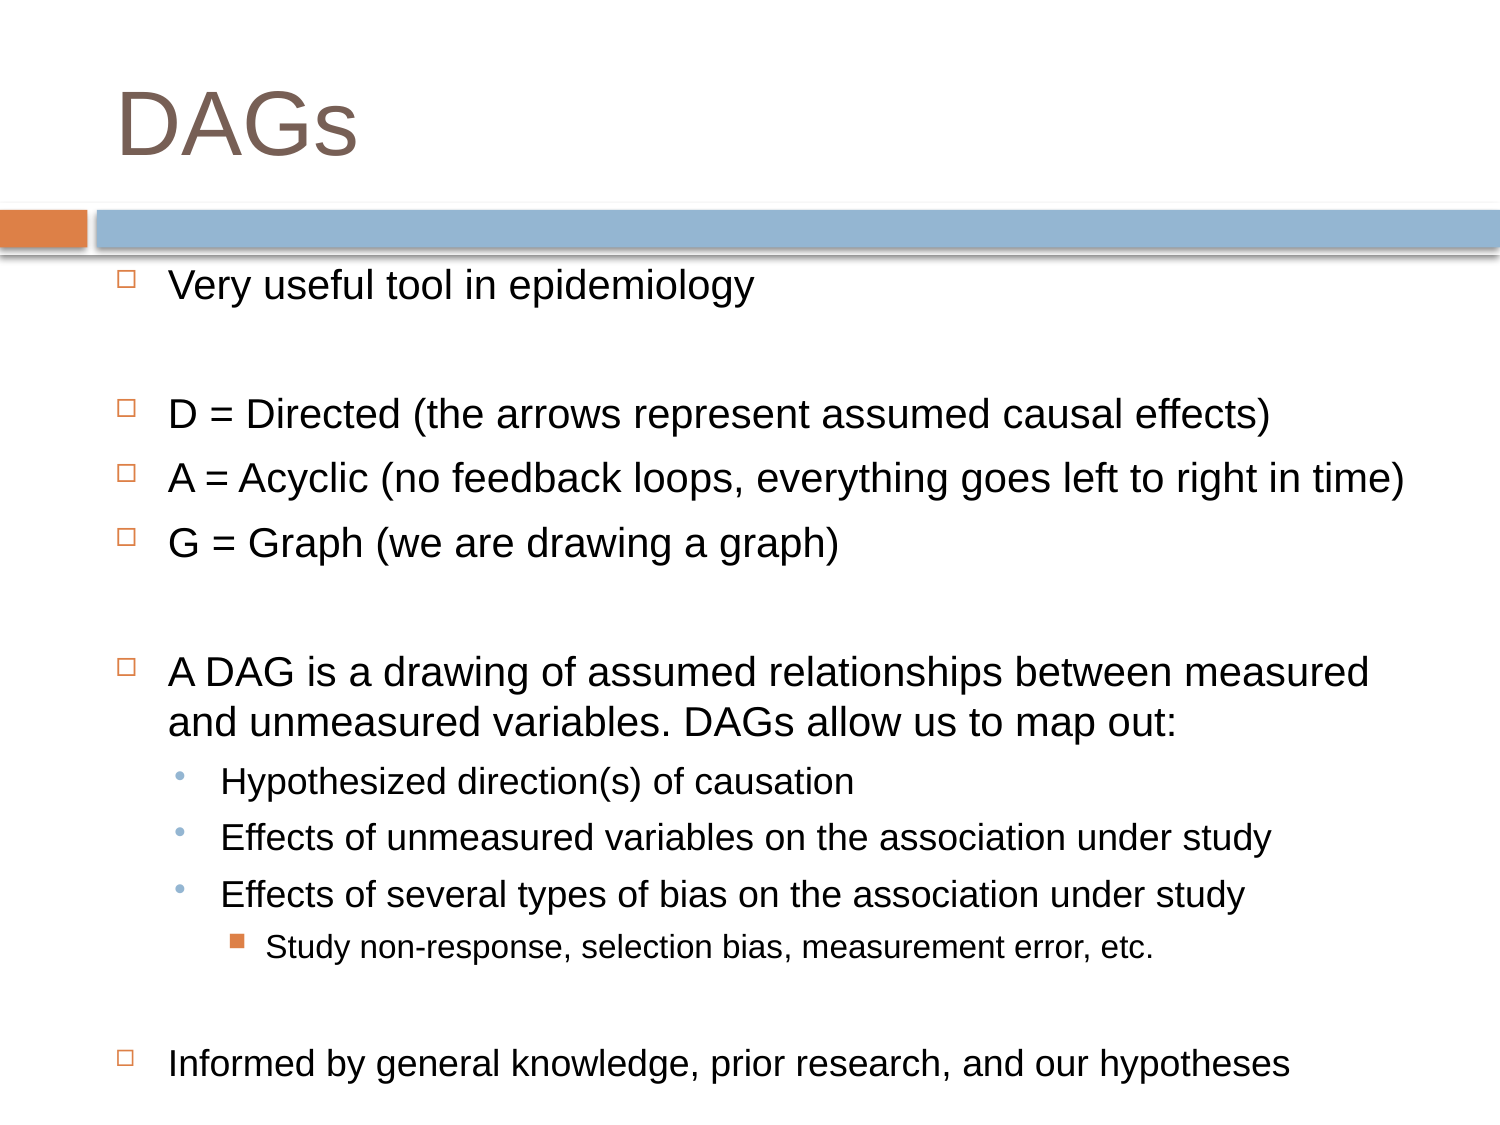

# DAGs
Very useful tool in epidemiology

D = Directed (the arrows represent assumed causal effects)
A = Acyclic (no feedback loops, everything goes left to right in time)
G = Graph (we are drawing a graph)

A DAG is a drawing of assumed relationships between measured and unmeasured variables. DAGs allow us to map out:
Hypothesized direction(s) of causation
Effects of unmeasured variables on the association under study
Effects of several types of bias on the association under study
Study non-response, selection bias, measurement error, etc.

Informed by general knowledge, prior research, and our hypotheses